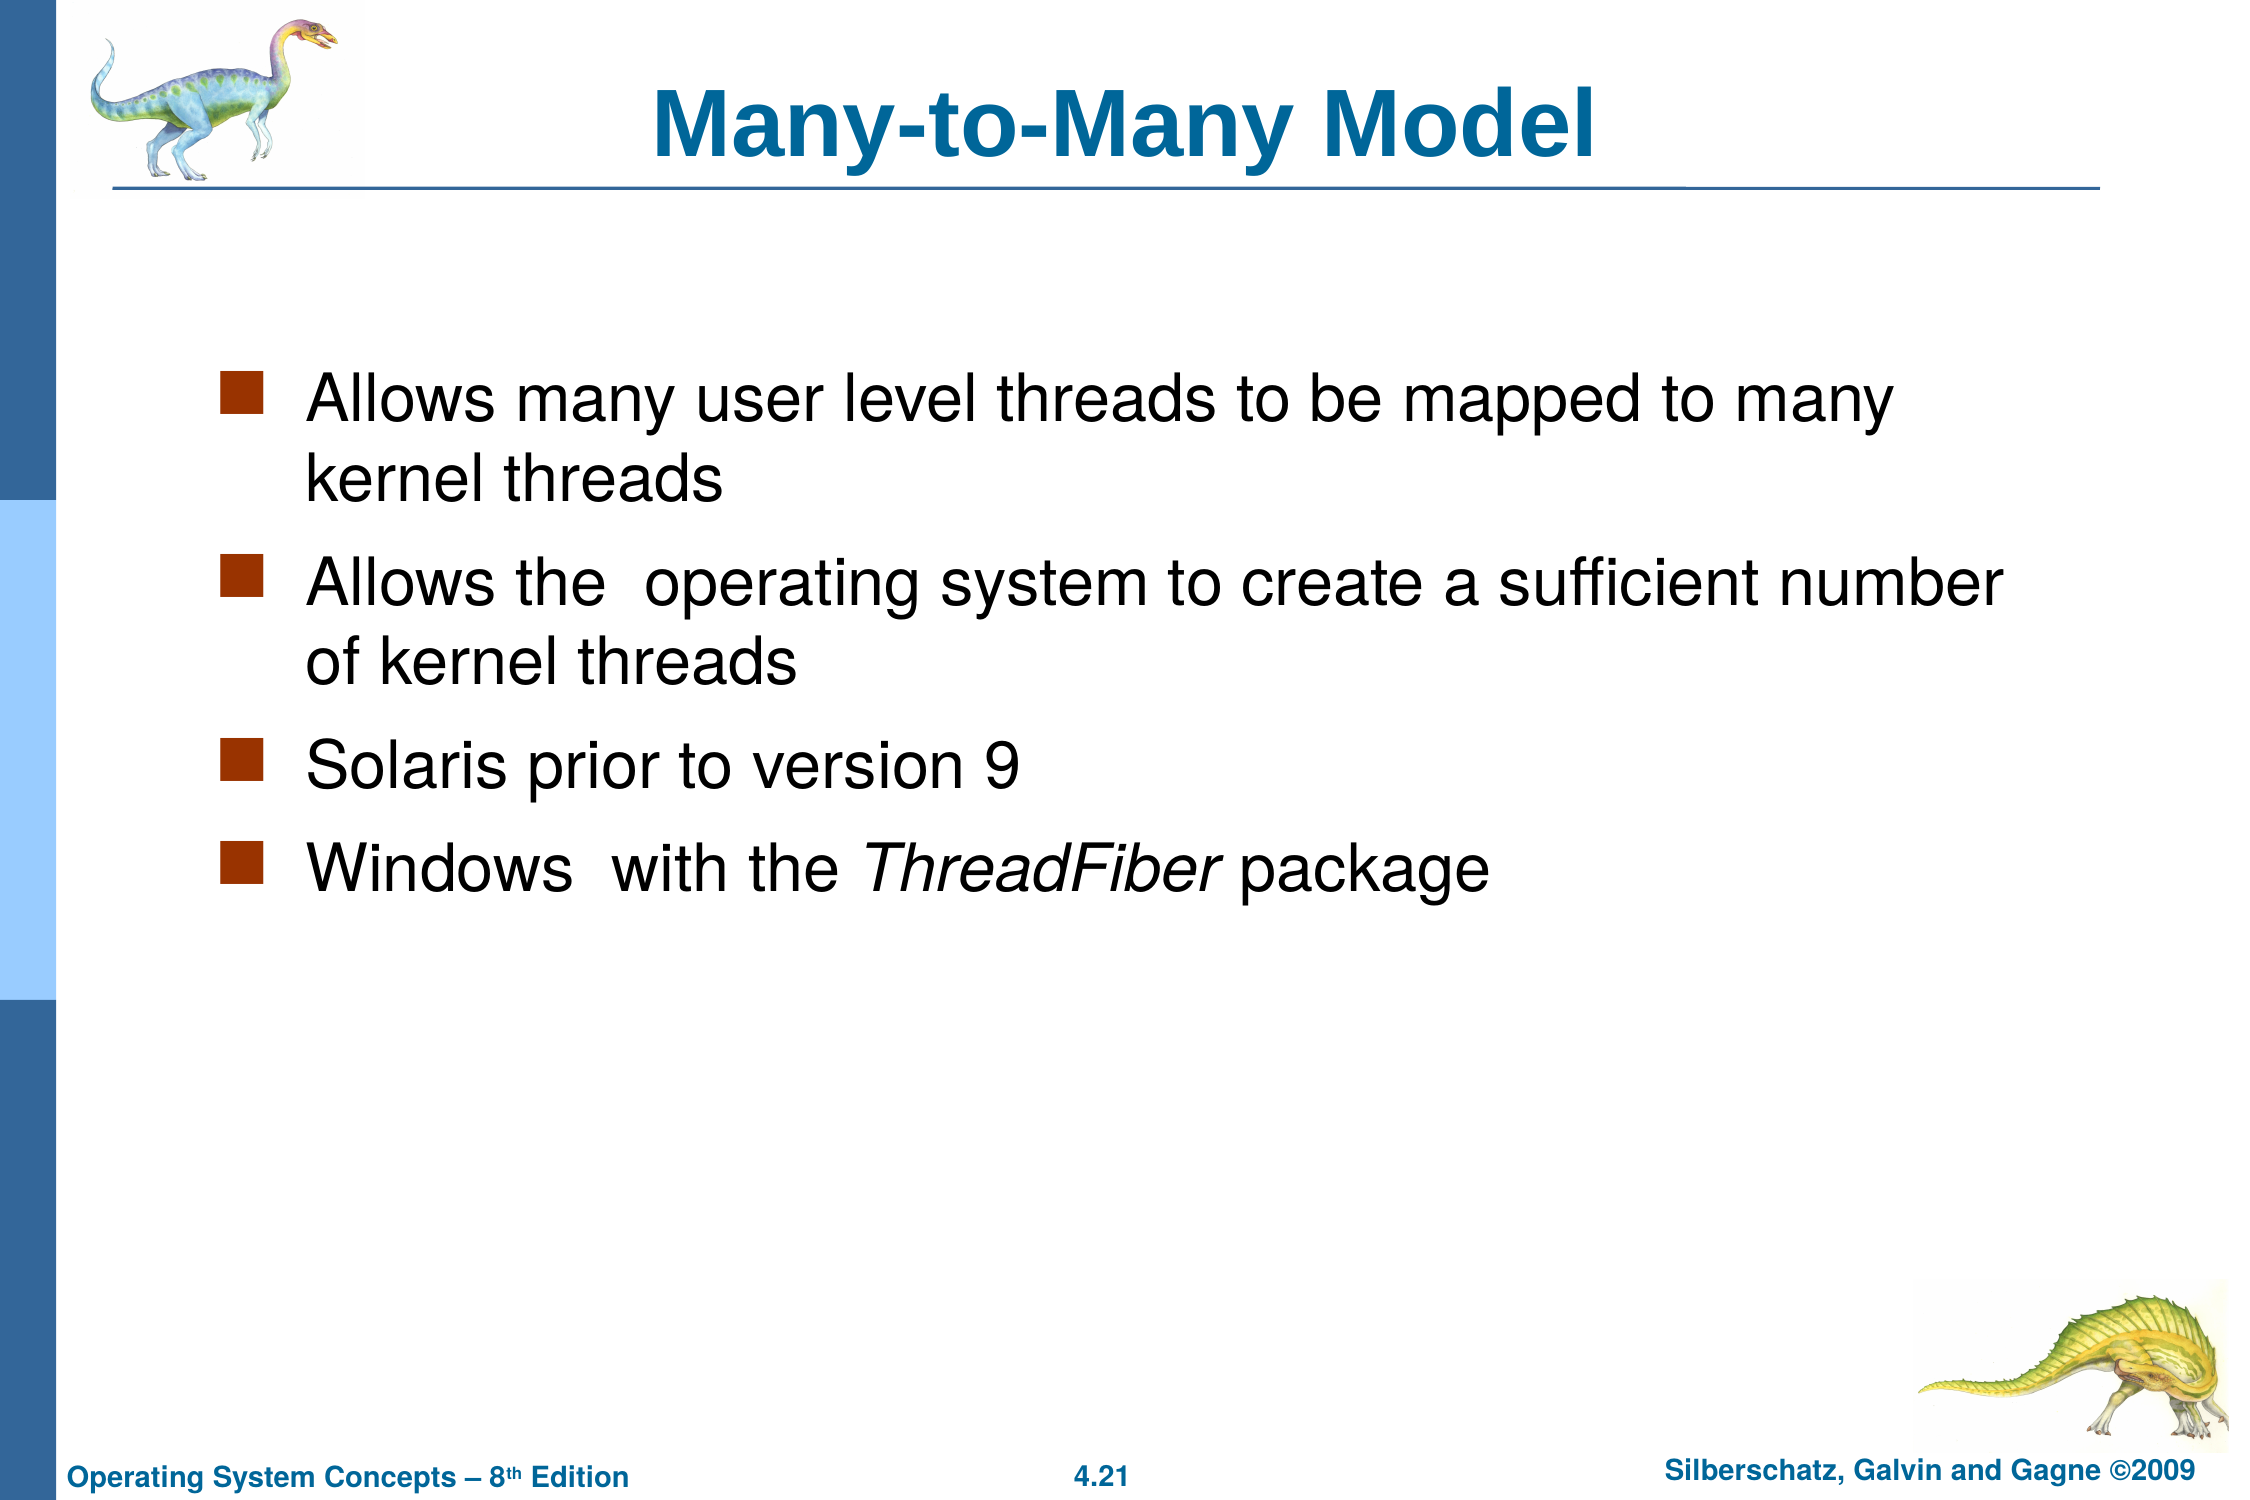

# Many-to-Many Model
Allows many user level threads to be mapped to many kernel threads
Allows the  operating system to create a sufficient number of kernel threads
Solaris prior to version 9
Windows  with the ThreadFiber package